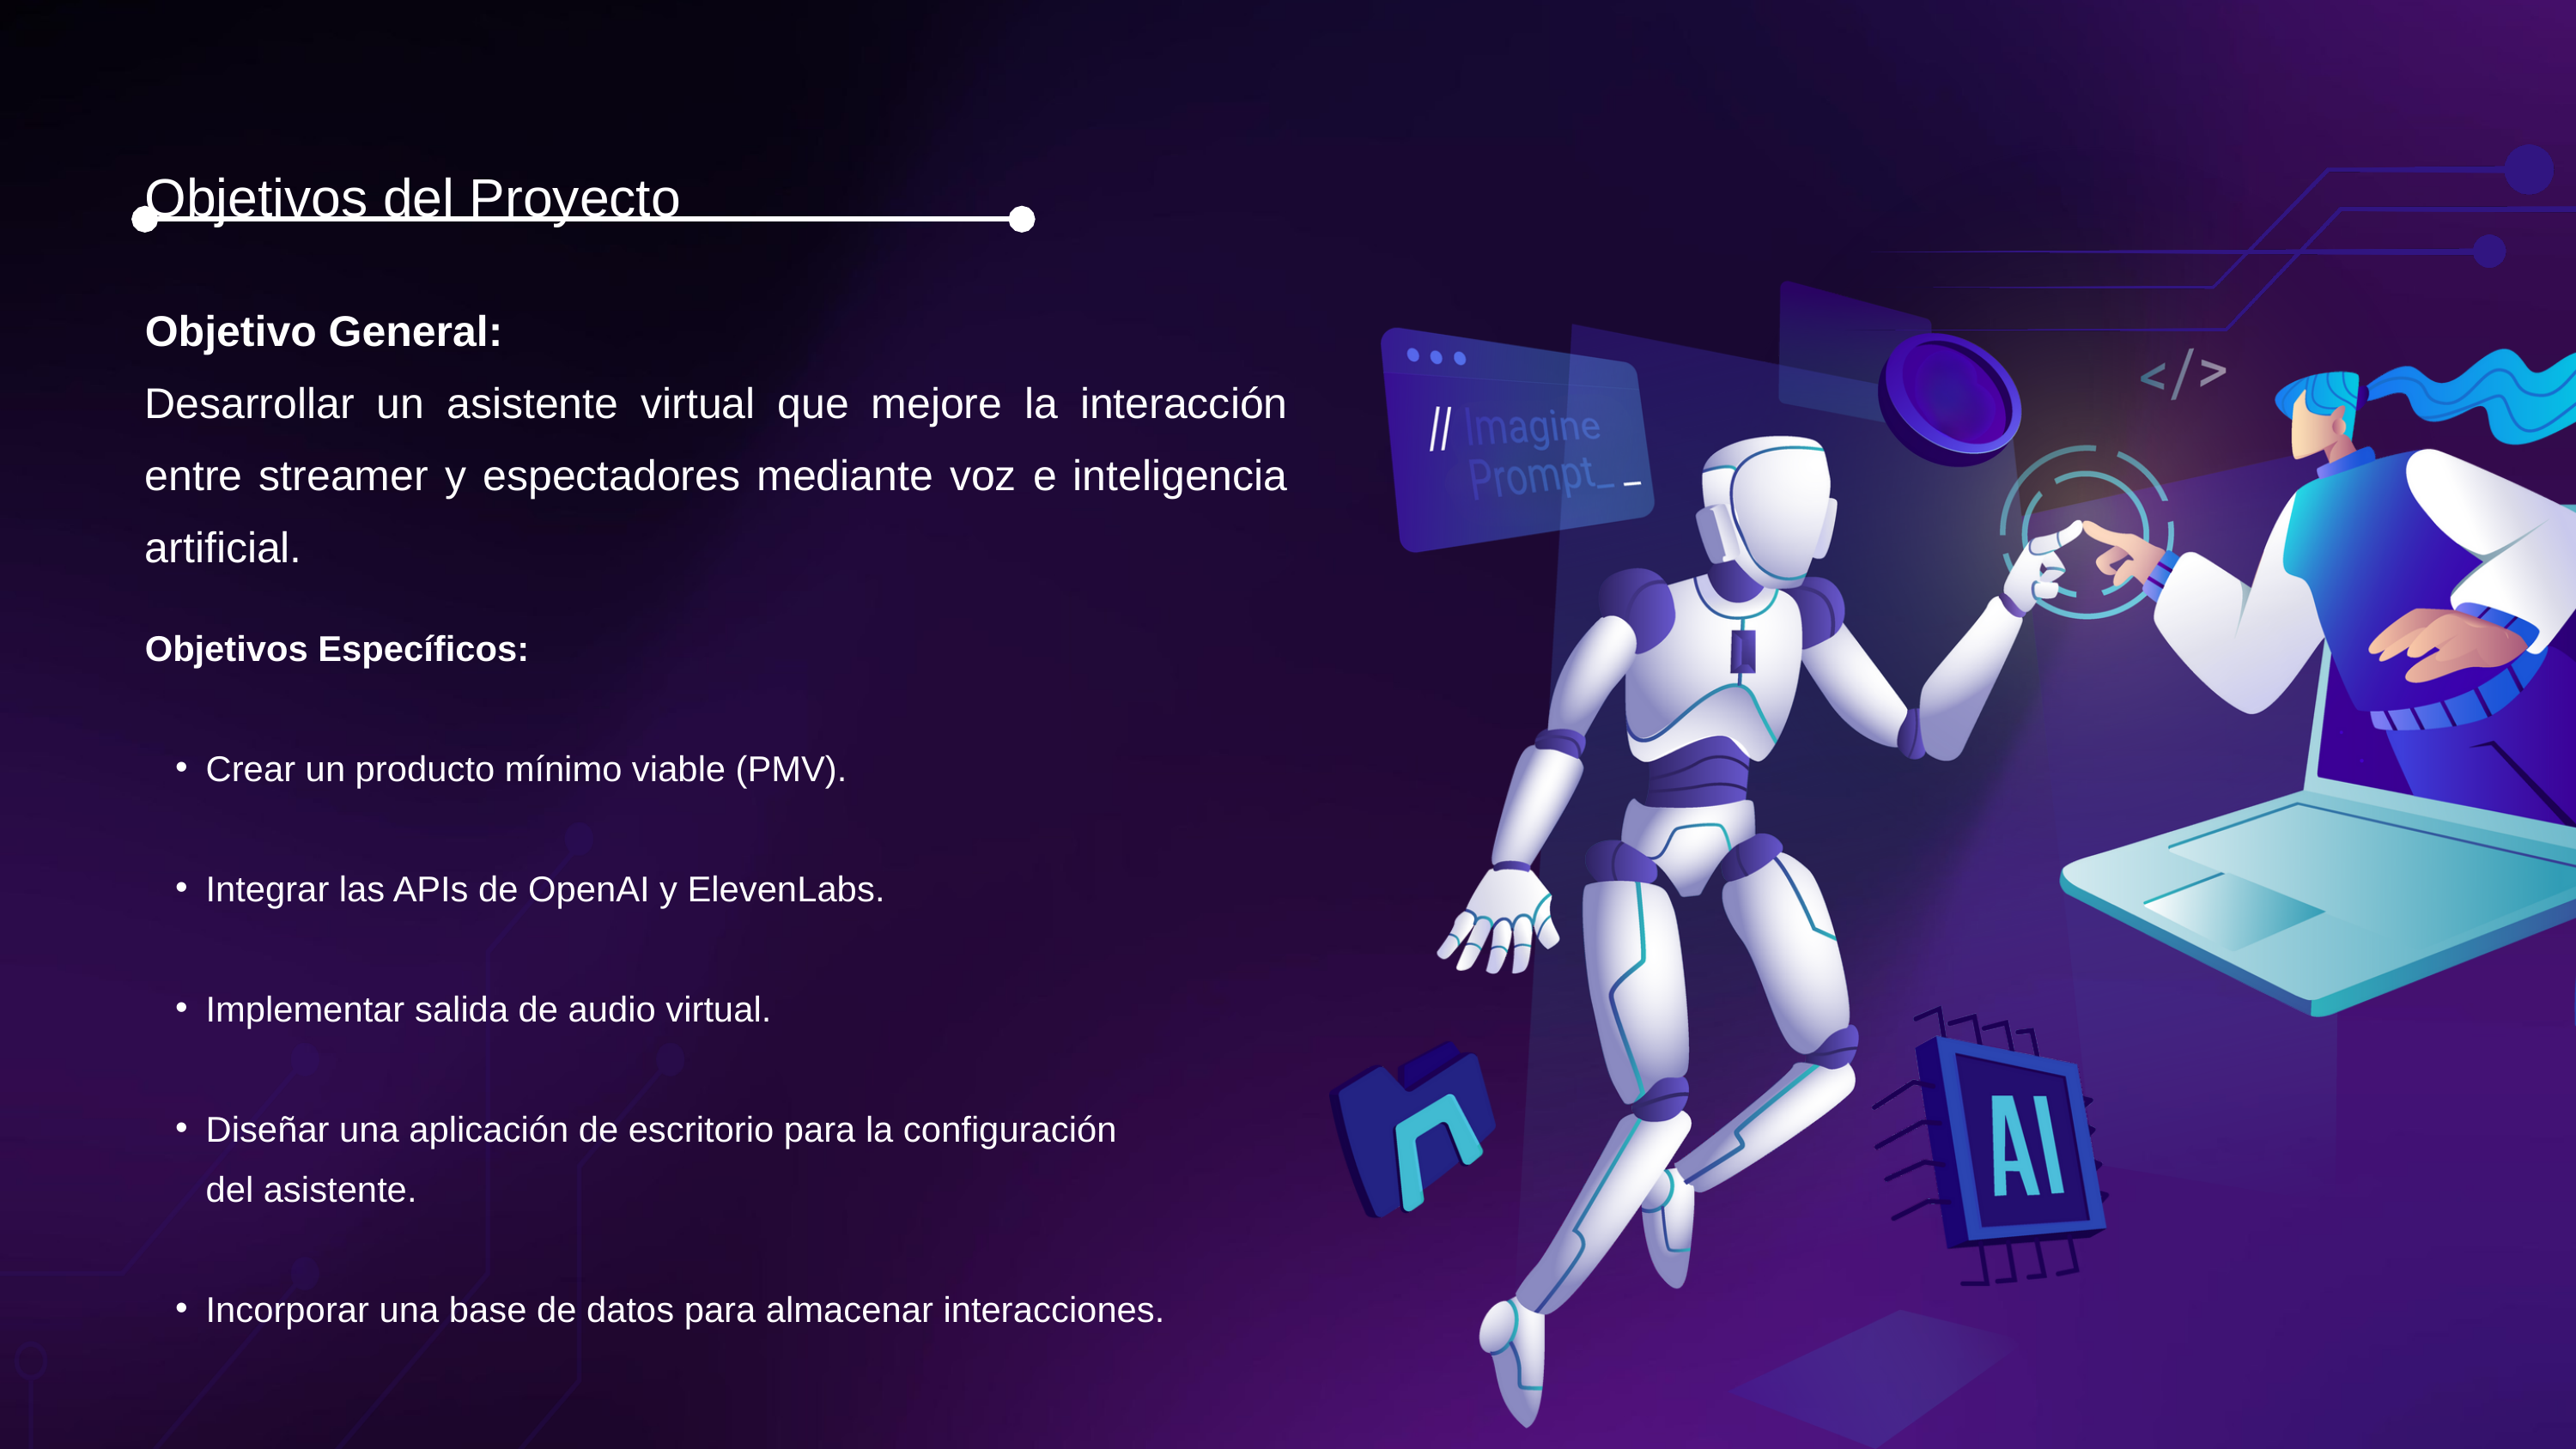

Objetivos del Proyecto

Objetivo General:
Desarrollar un asistente virtual que mejore la interacción entre streamer y espectadores mediante voz e inteligencia artificial.
Objetivos Específicos:

Crear un producto mínimo viable (PMV).

Integrar las APIs de OpenAI y ElevenLabs.

Implementar salida de audio virtual.

Diseñar una aplicación de escritorio para la configuración del asistente.

Incorporar una base de datos para almacenar interacciones.